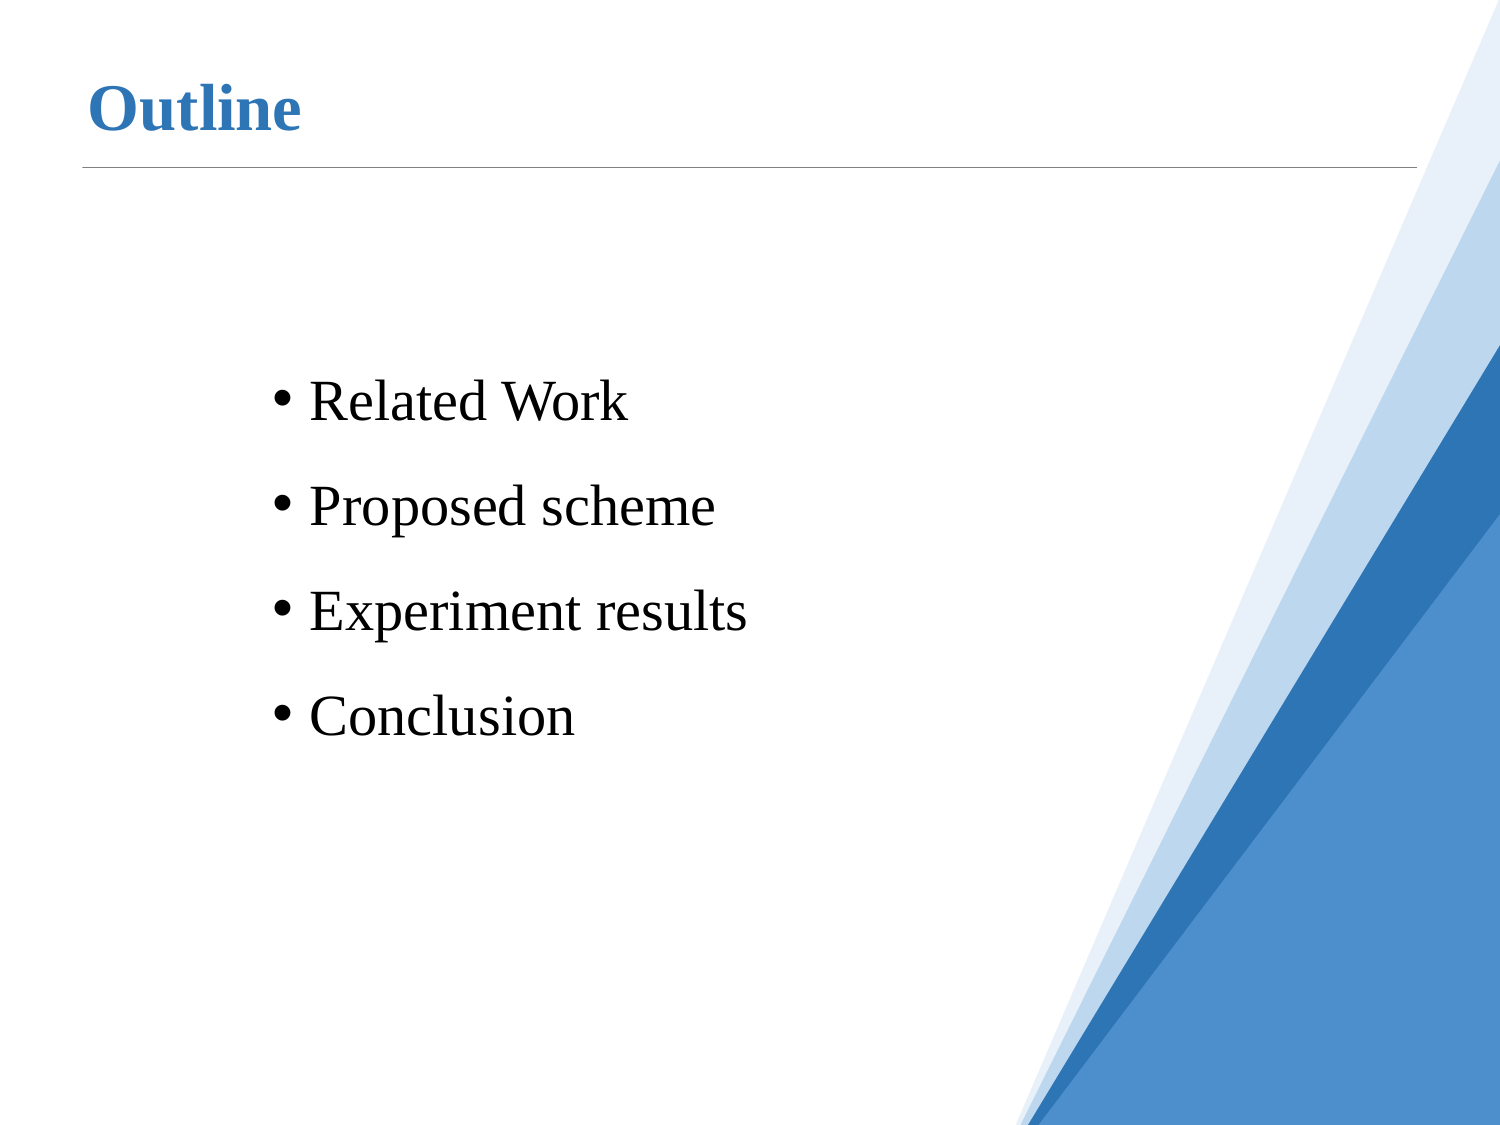

# Outline
Related Work
Proposed scheme
Experiment results
Conclusion